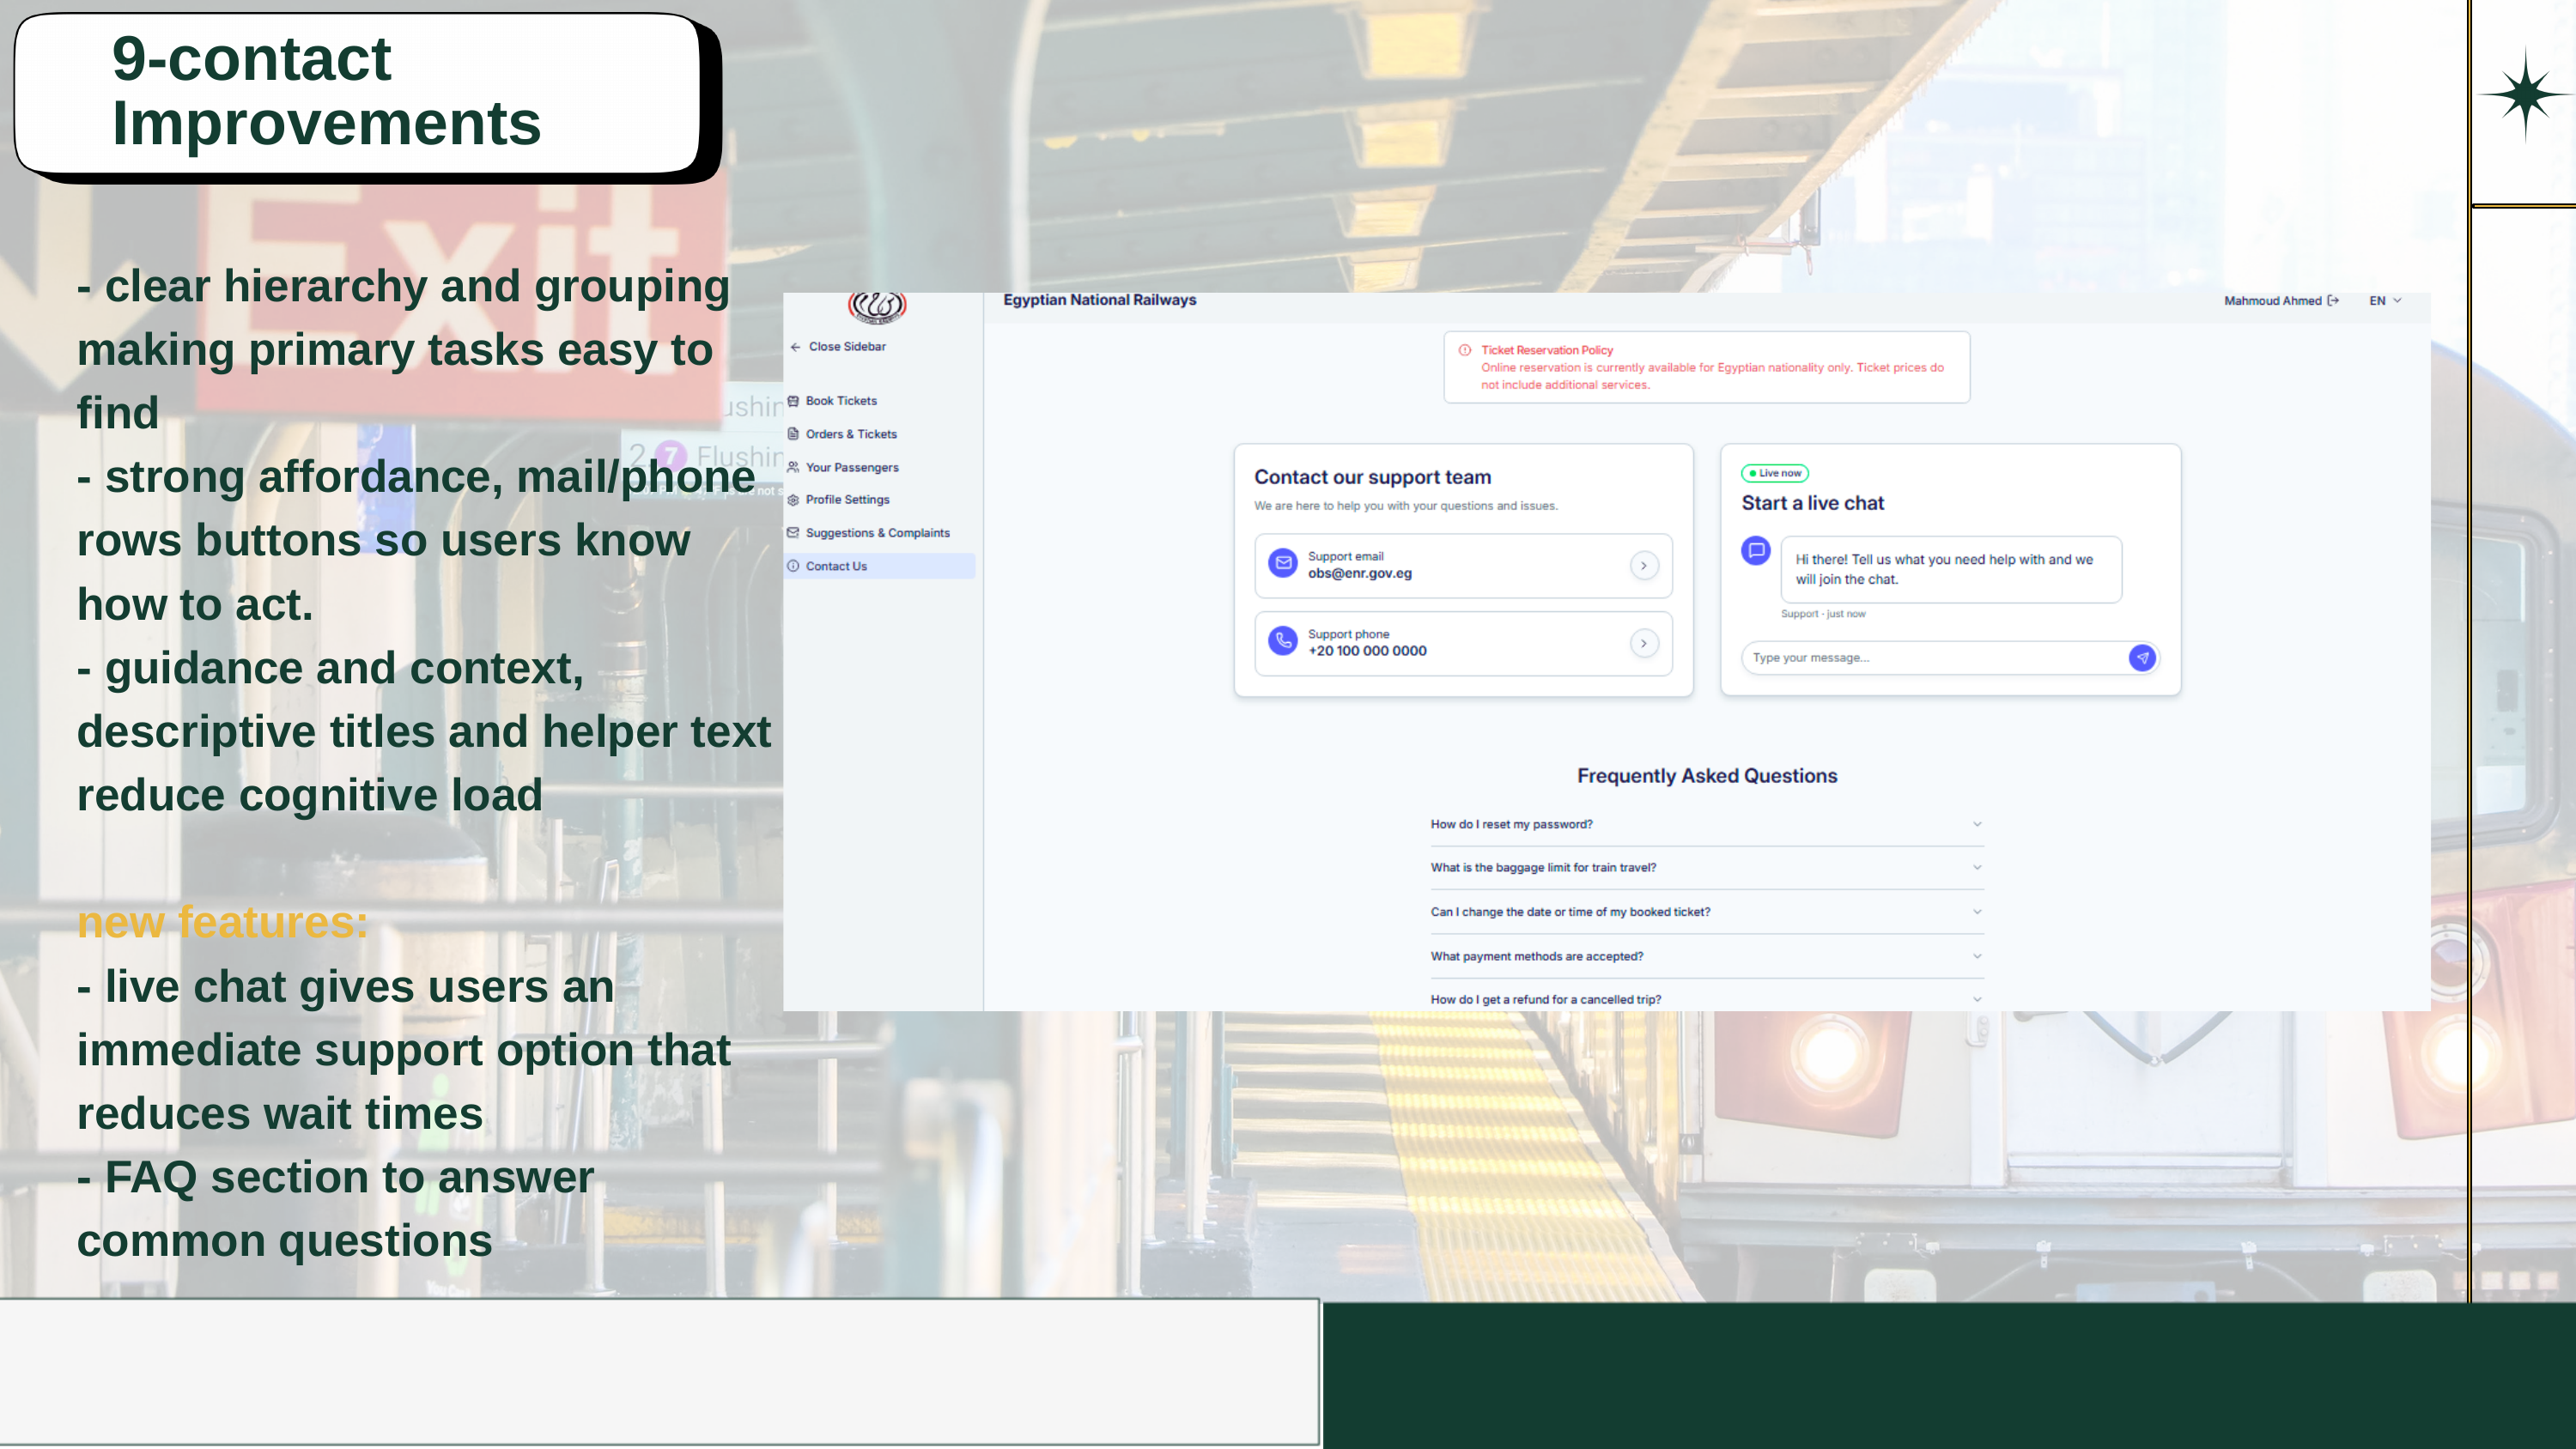

9-contact Improvements

- clear hierarchy and grouping making primary tasks easy to find
- strong affordance, mail/phone rows buttons so users know how to act.
- guidance and context, descriptive titles and helper text reduce cognitive load

new features:
- live chat gives users an immediate support option that reduces wait times
- FAQ section to answer common questions